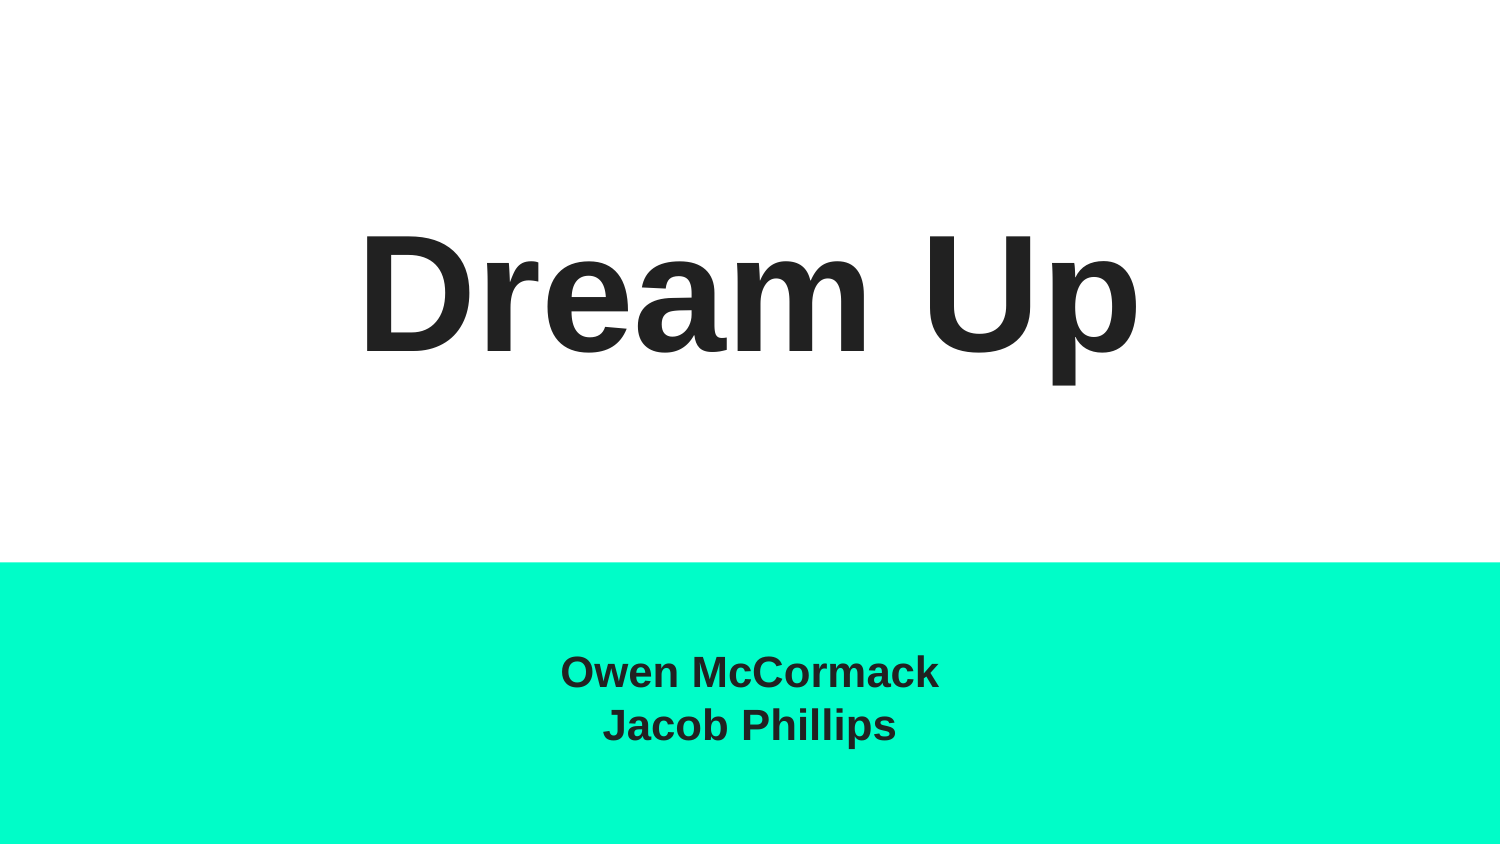

# Dream Up
Owen McCormack
Jacob Phillips